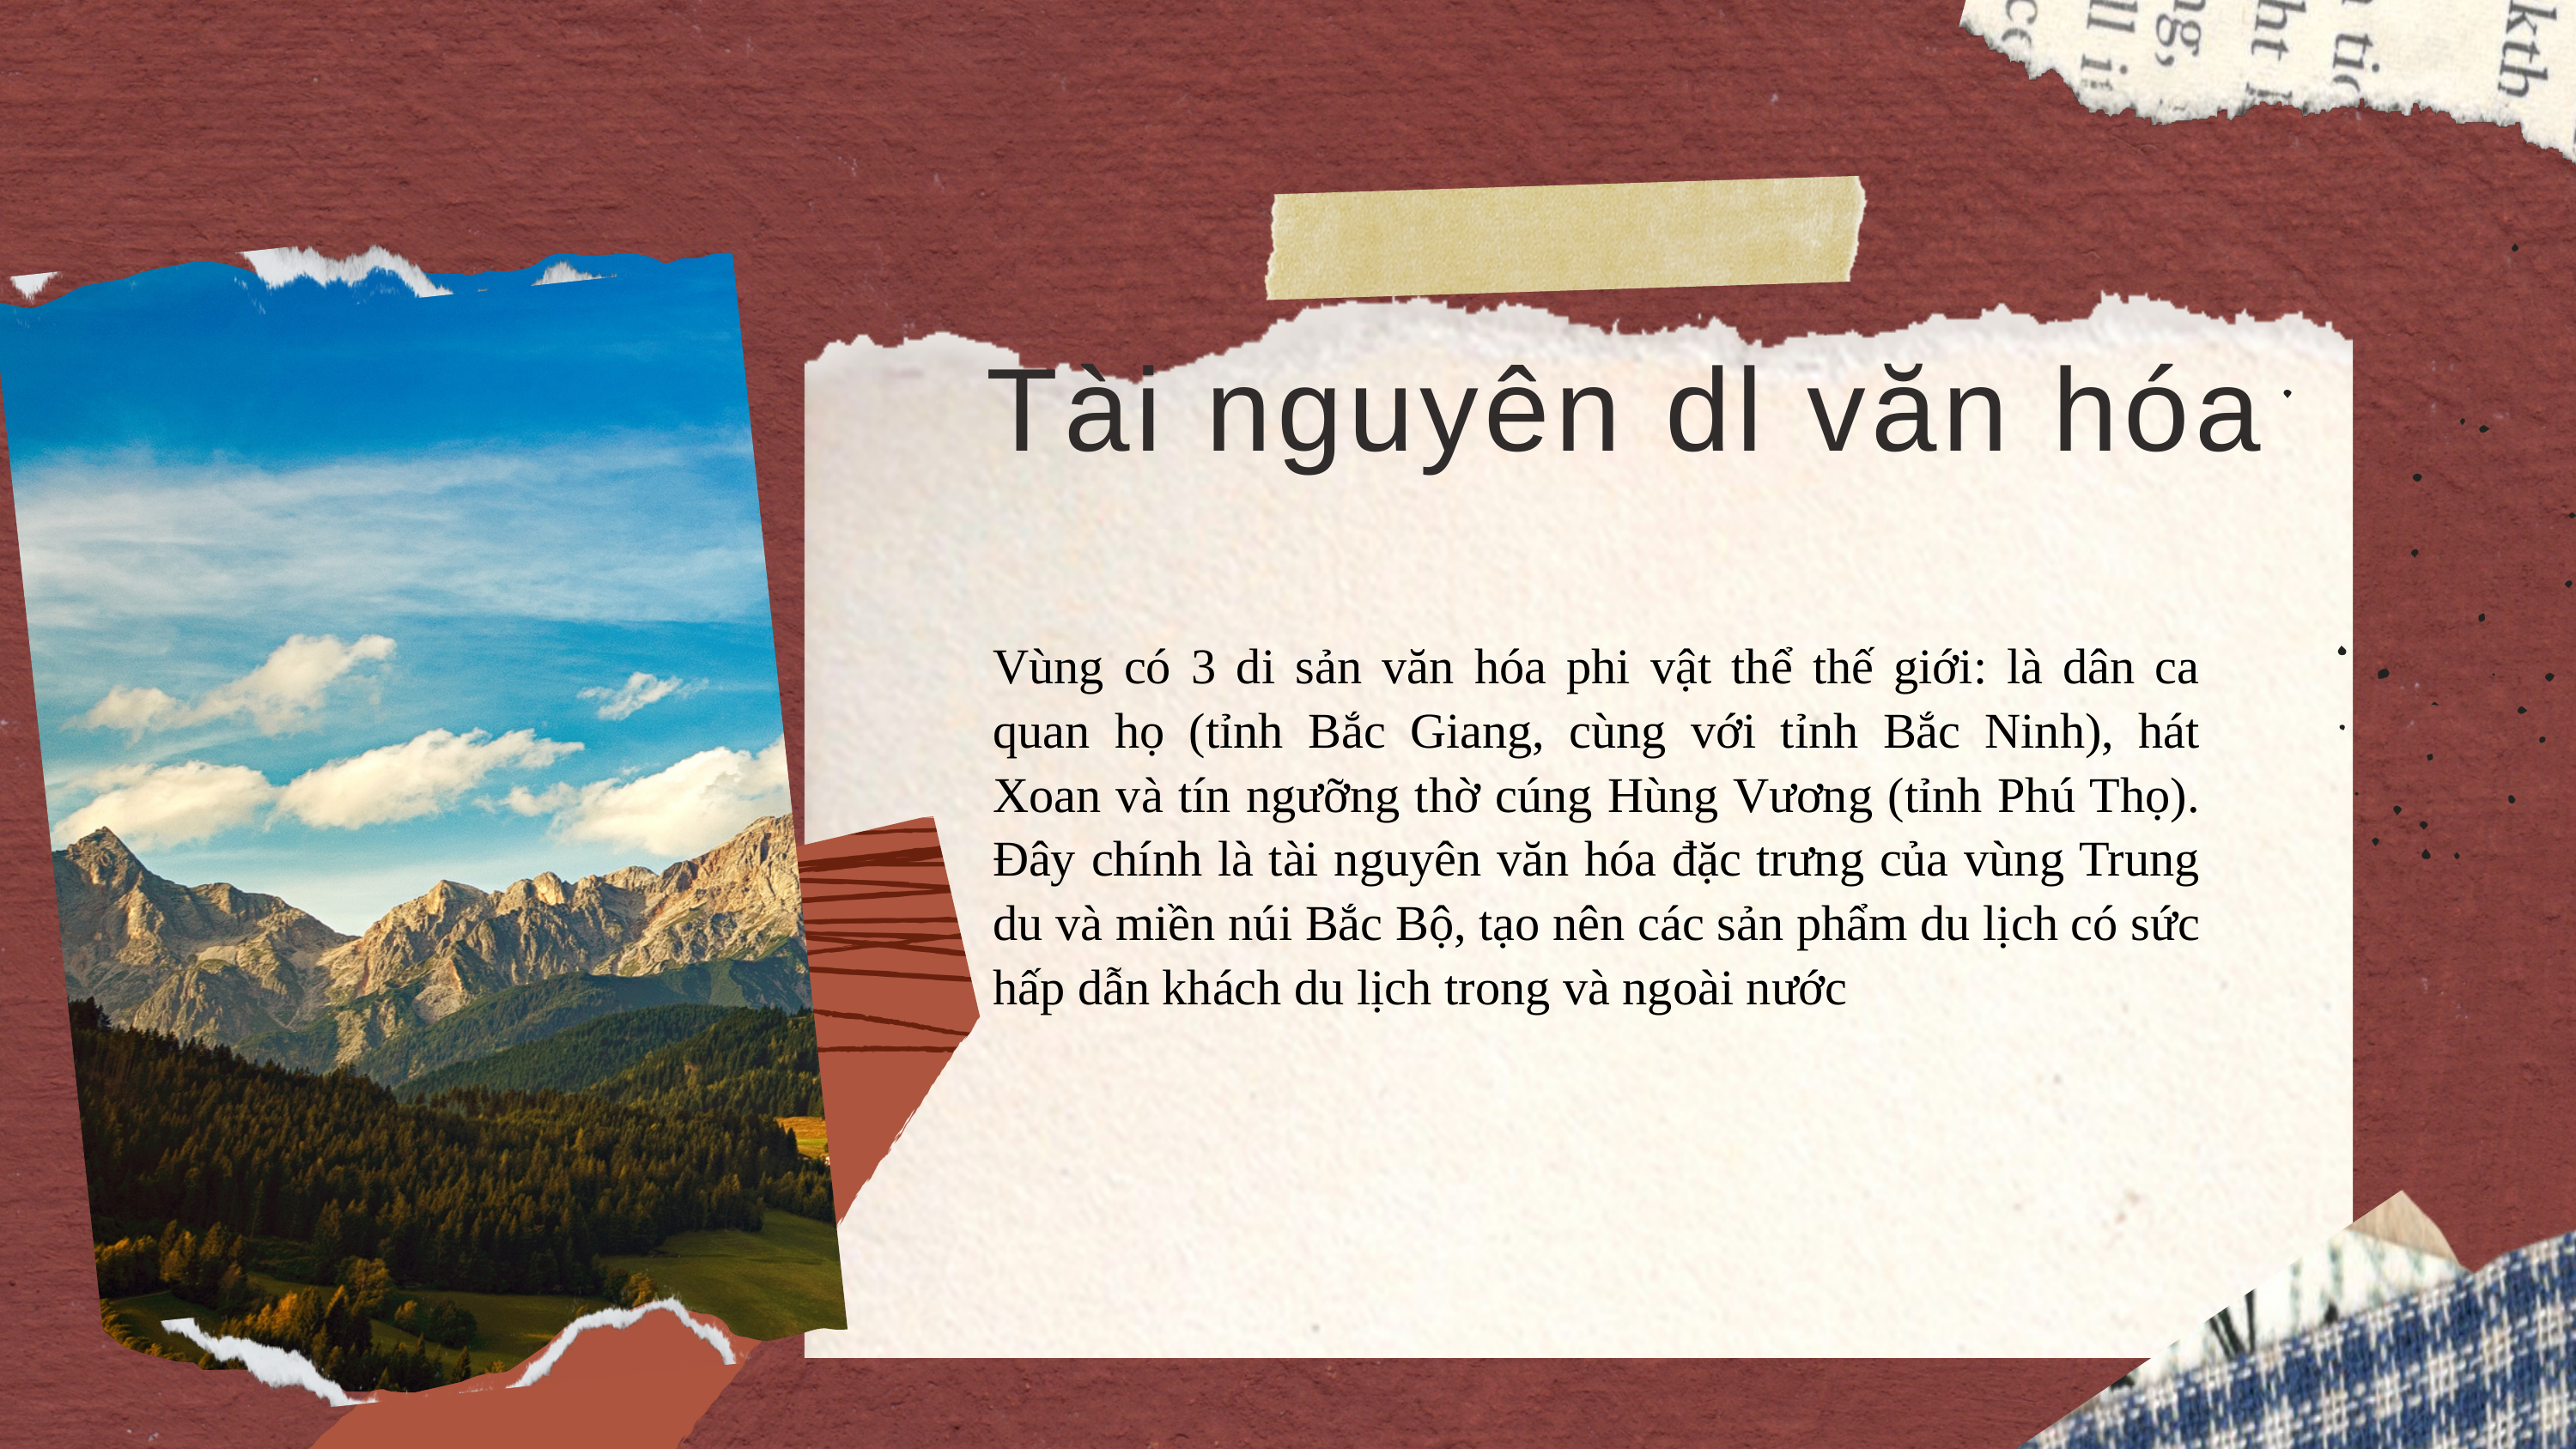

Tài nguyên dl văn hóa
Vùng có 3 di sản văn hóa phi vật thể thế giới: là dân ca quan họ (tỉnh Bắc Giang, cùng với tỉnh Bắc Ninh), hát Xoan và tín ngưỡng thờ cúng Hùng Vương (tỉnh Phú Thọ). Đây chính là tài nguyên văn hóa đặc trưng của vùng Trung du và miền núi Bắc Bộ, tạo nên các sản phẩm du lịch có sức hấp dẫn khách du lịch trong và ngoài nước